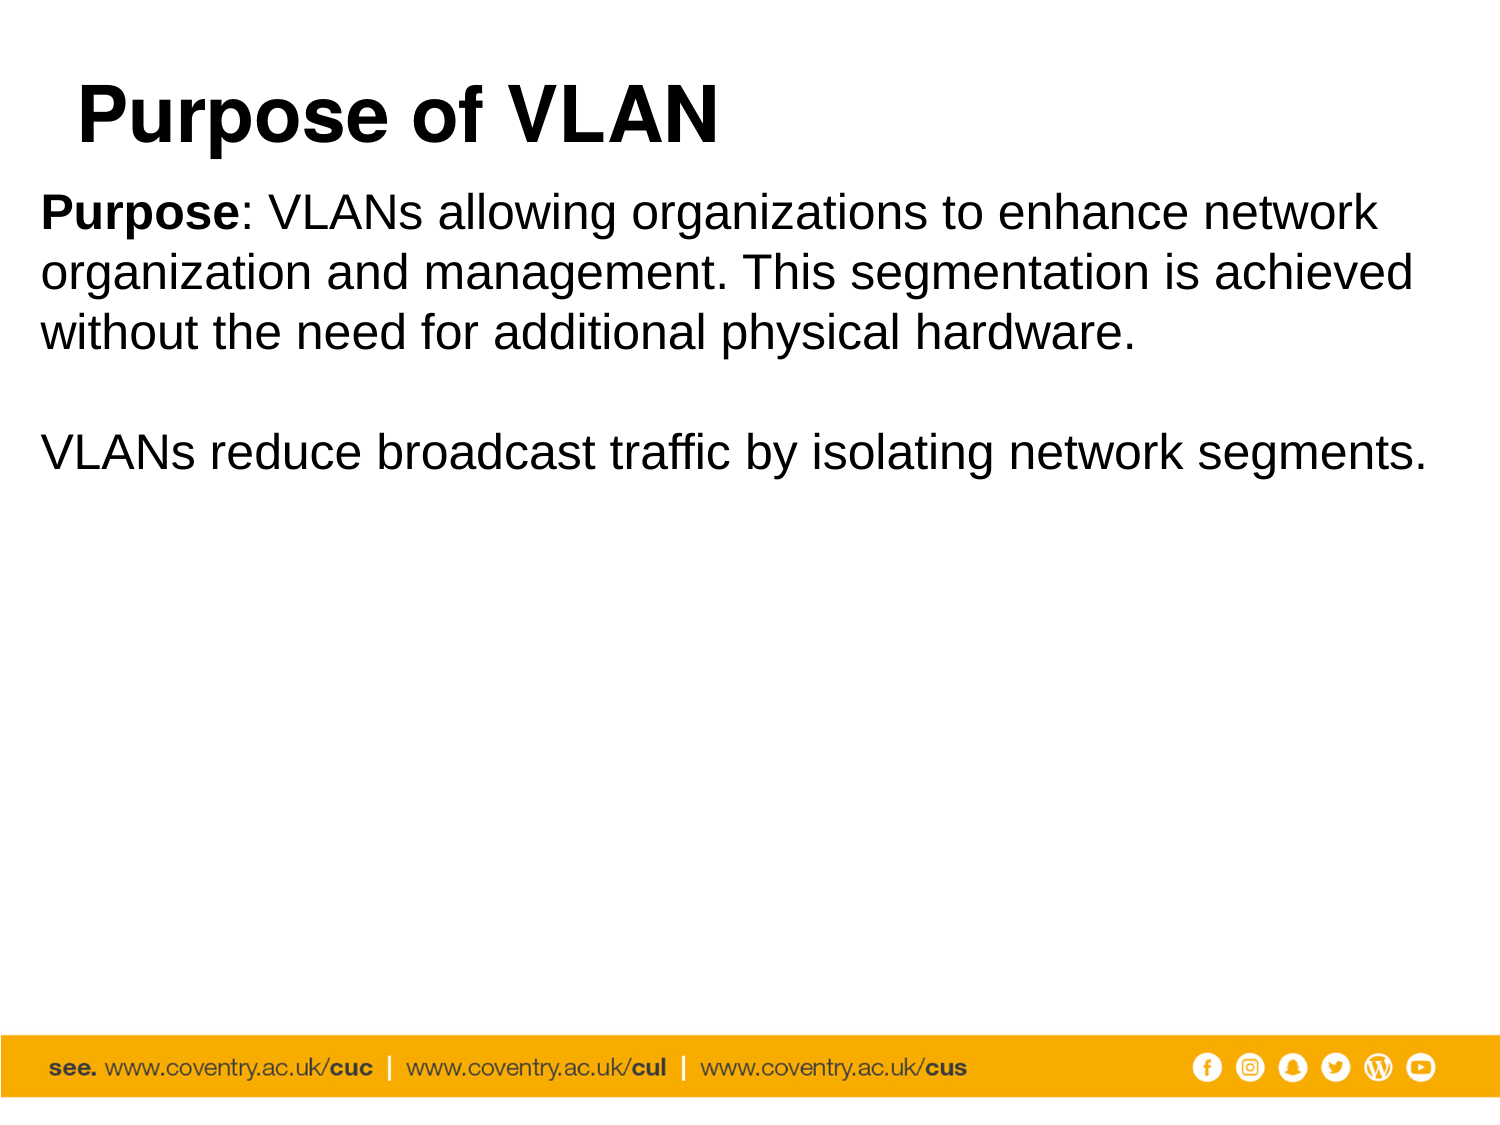

# Purpose of VLAN
Purpose: VLANs allowing organizations to enhance network organization and management. This segmentation is achieved without the need for additional physical hardware.

VLANs reduce broadcast traffic by isolating network segments.